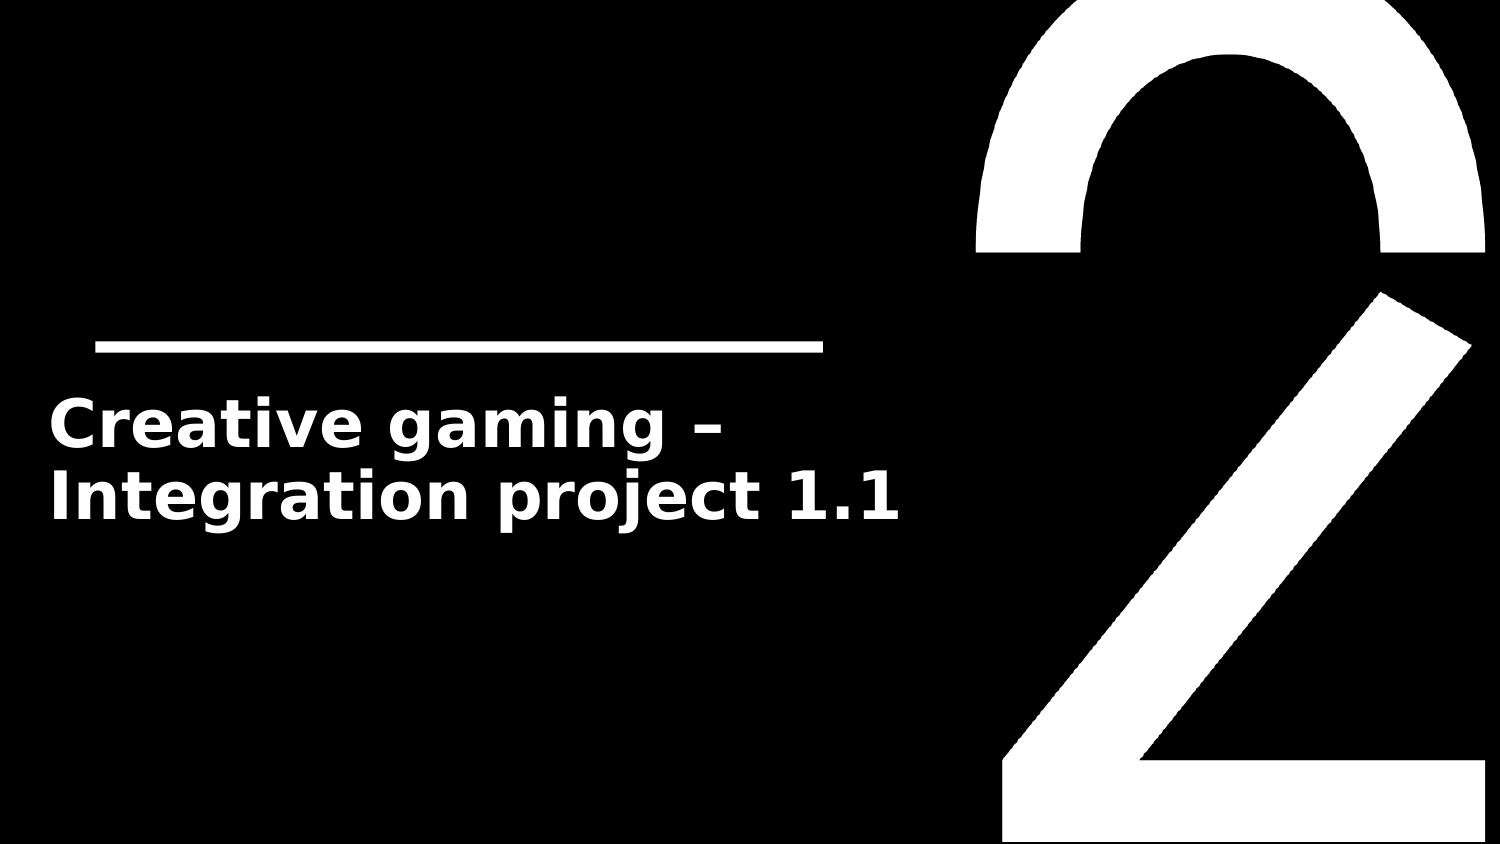

# Creative gaming – Integration project 1.1